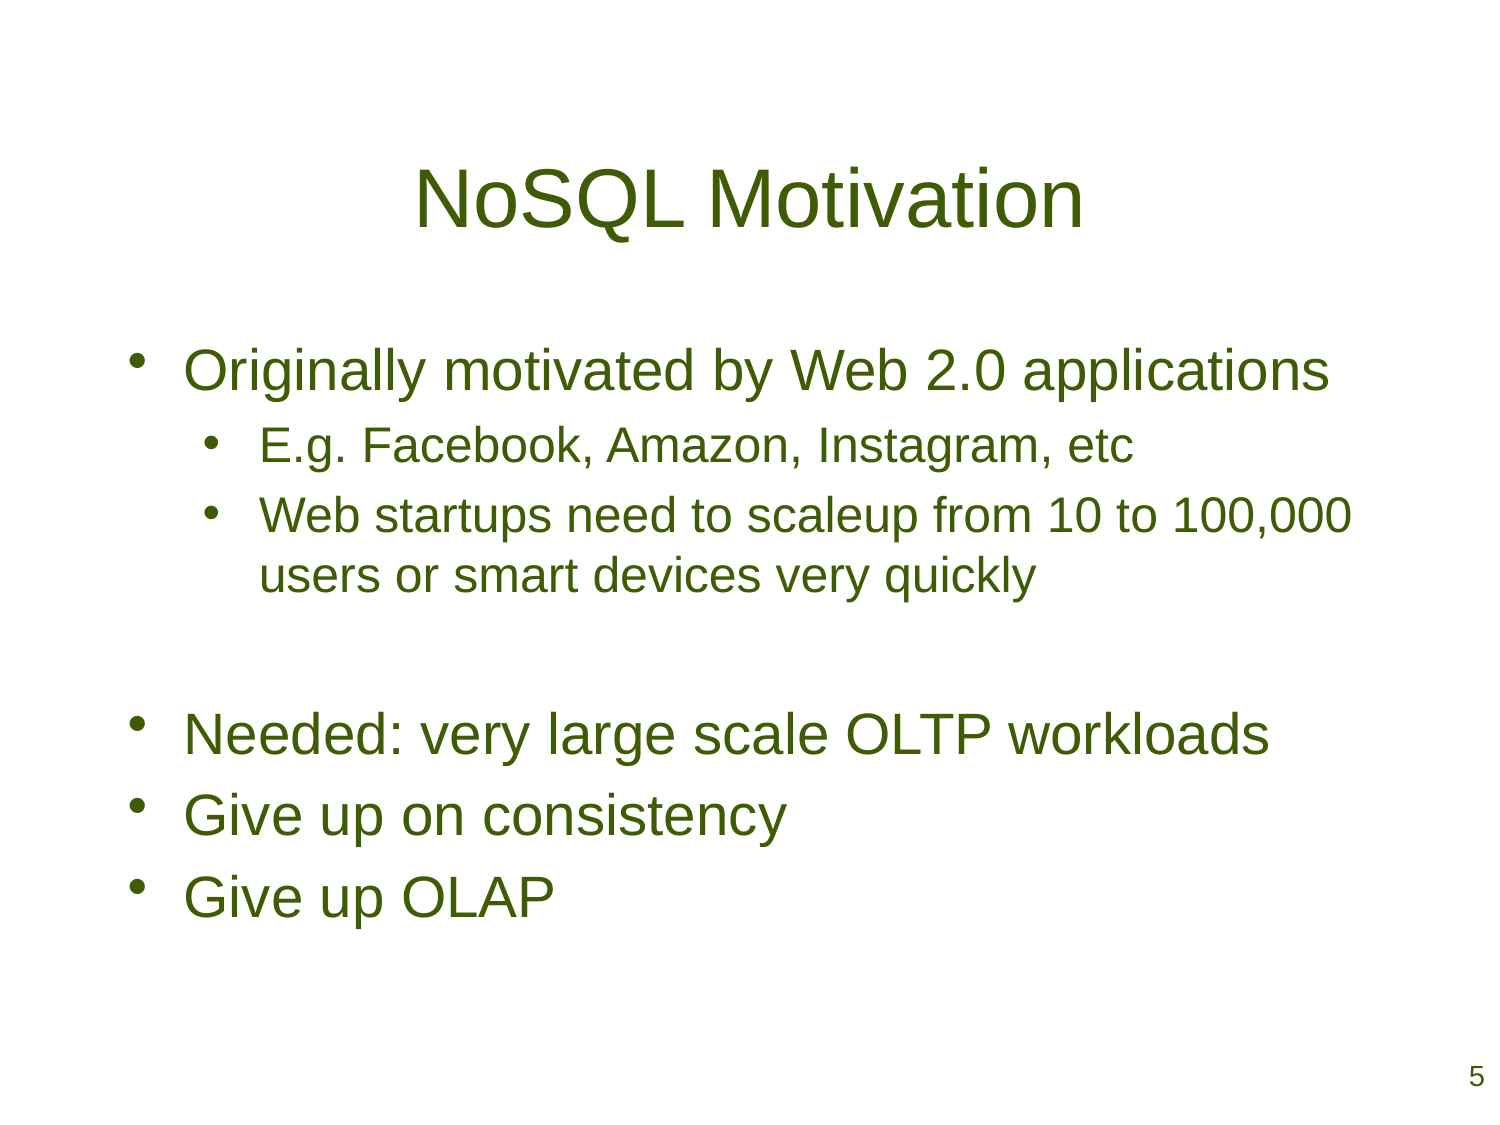

# NoSQL Motivation
Originally motivated by Web 2.0 applications
E.g. Facebook, Amazon, Instagram, etc
Web startups need to scaleup from 10 to 100,000 users or smart devices very quickly

Needed: very large scale OLTP workloads
Give up on consistency
Give up OLAP
5